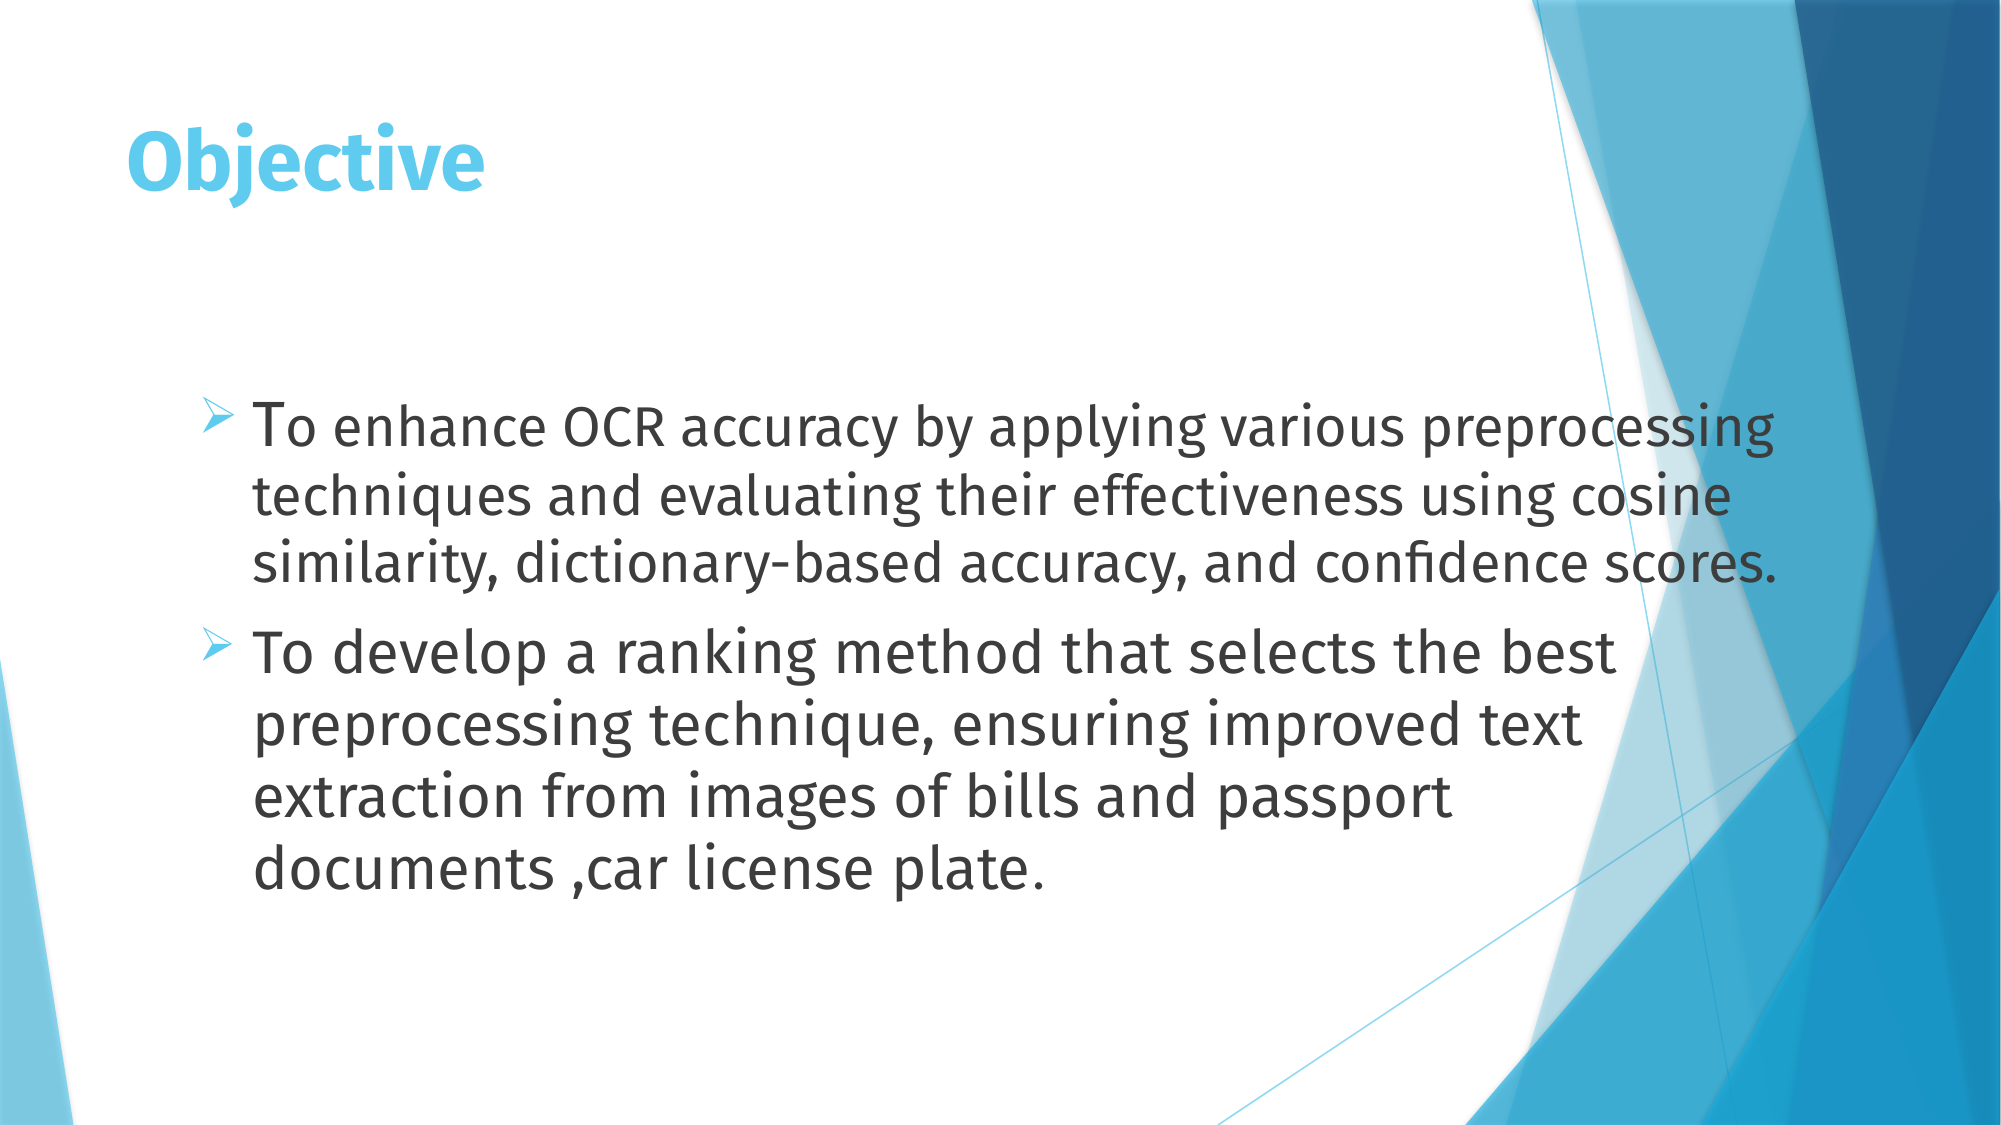

# Objective
To enhance OCR accuracy by applying various preprocessing techniques and evaluating their effectiveness using cosine similarity, dictionary-based accuracy, and confidence scores.
To develop a ranking method that selects the best preprocessing technique, ensuring improved text extraction from images of bills and passport documents ,car license plate.